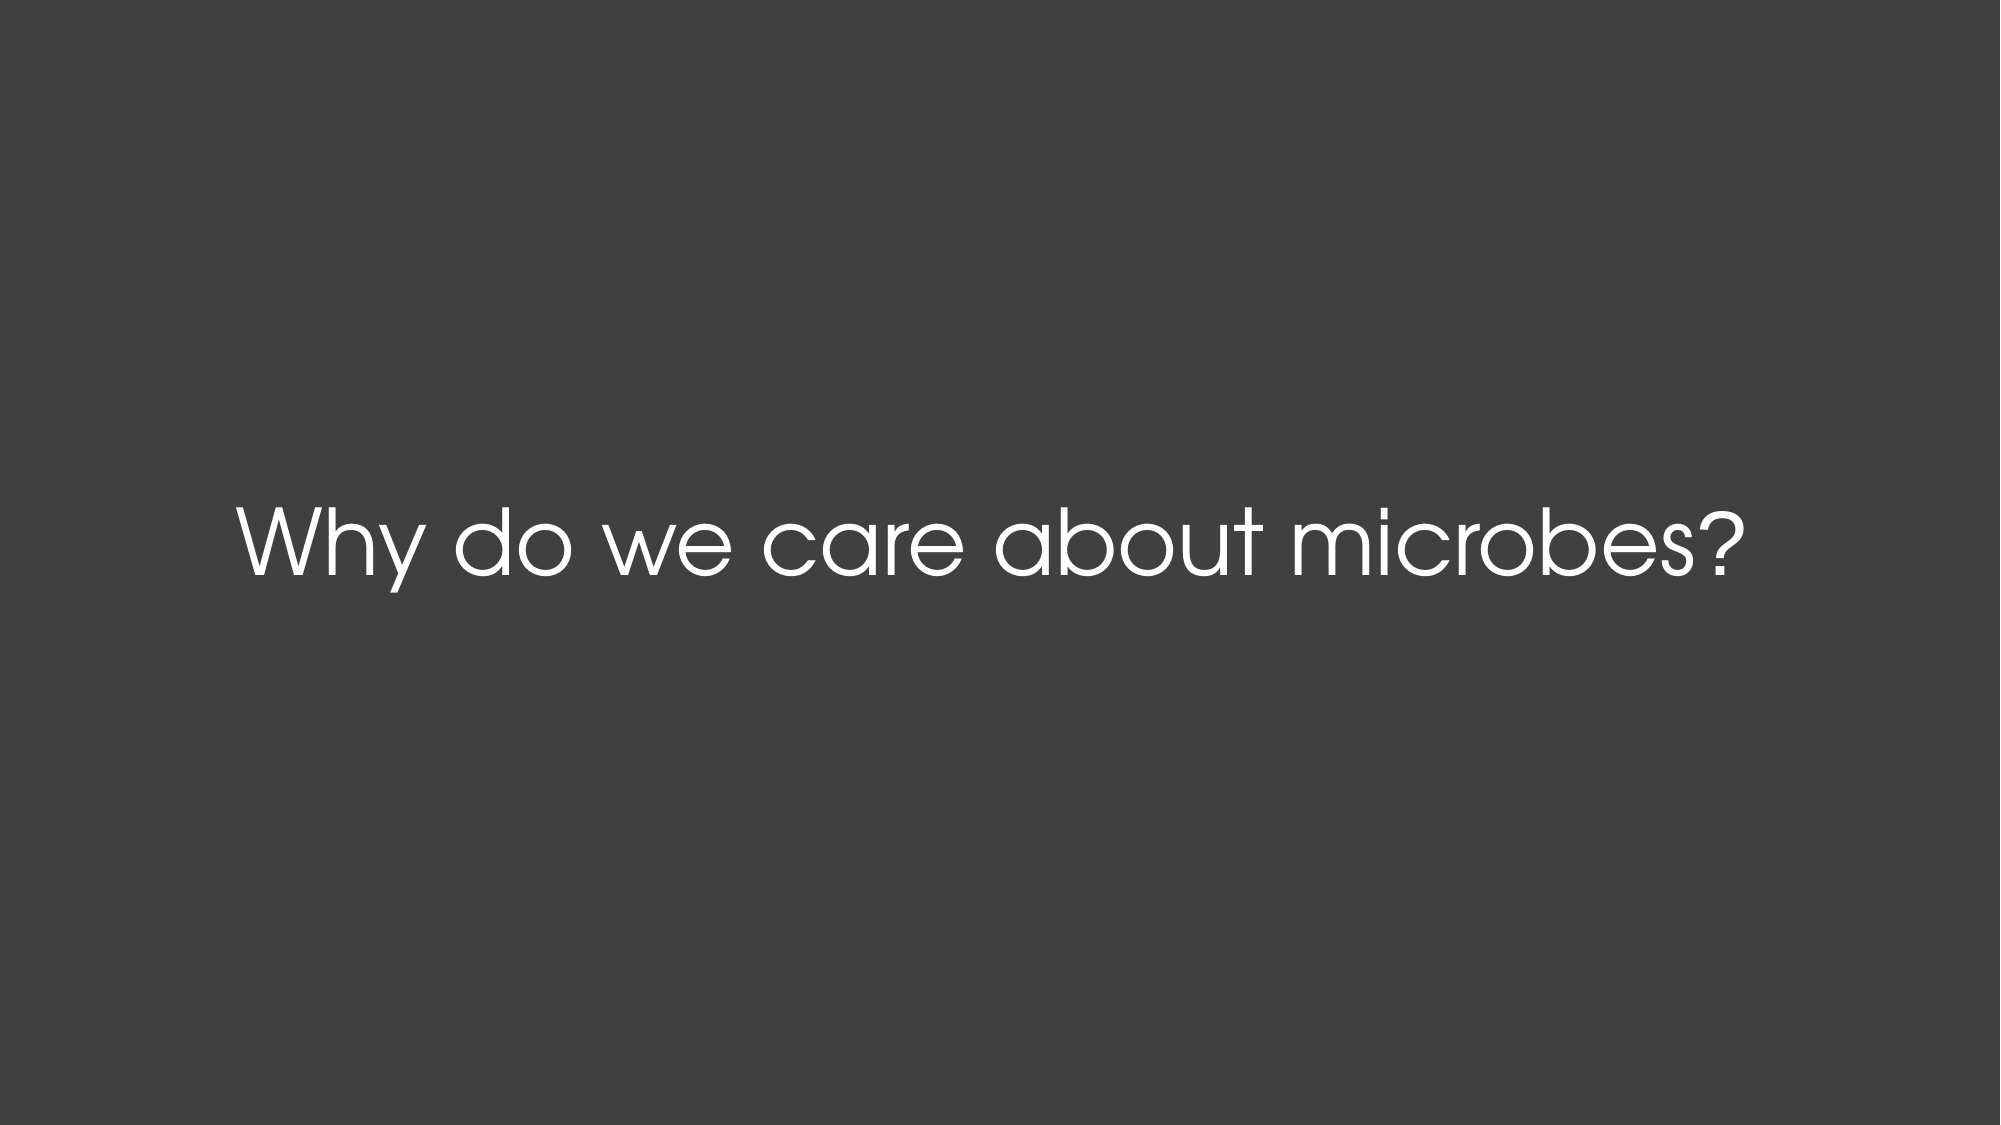

# Why do we care about microbes?